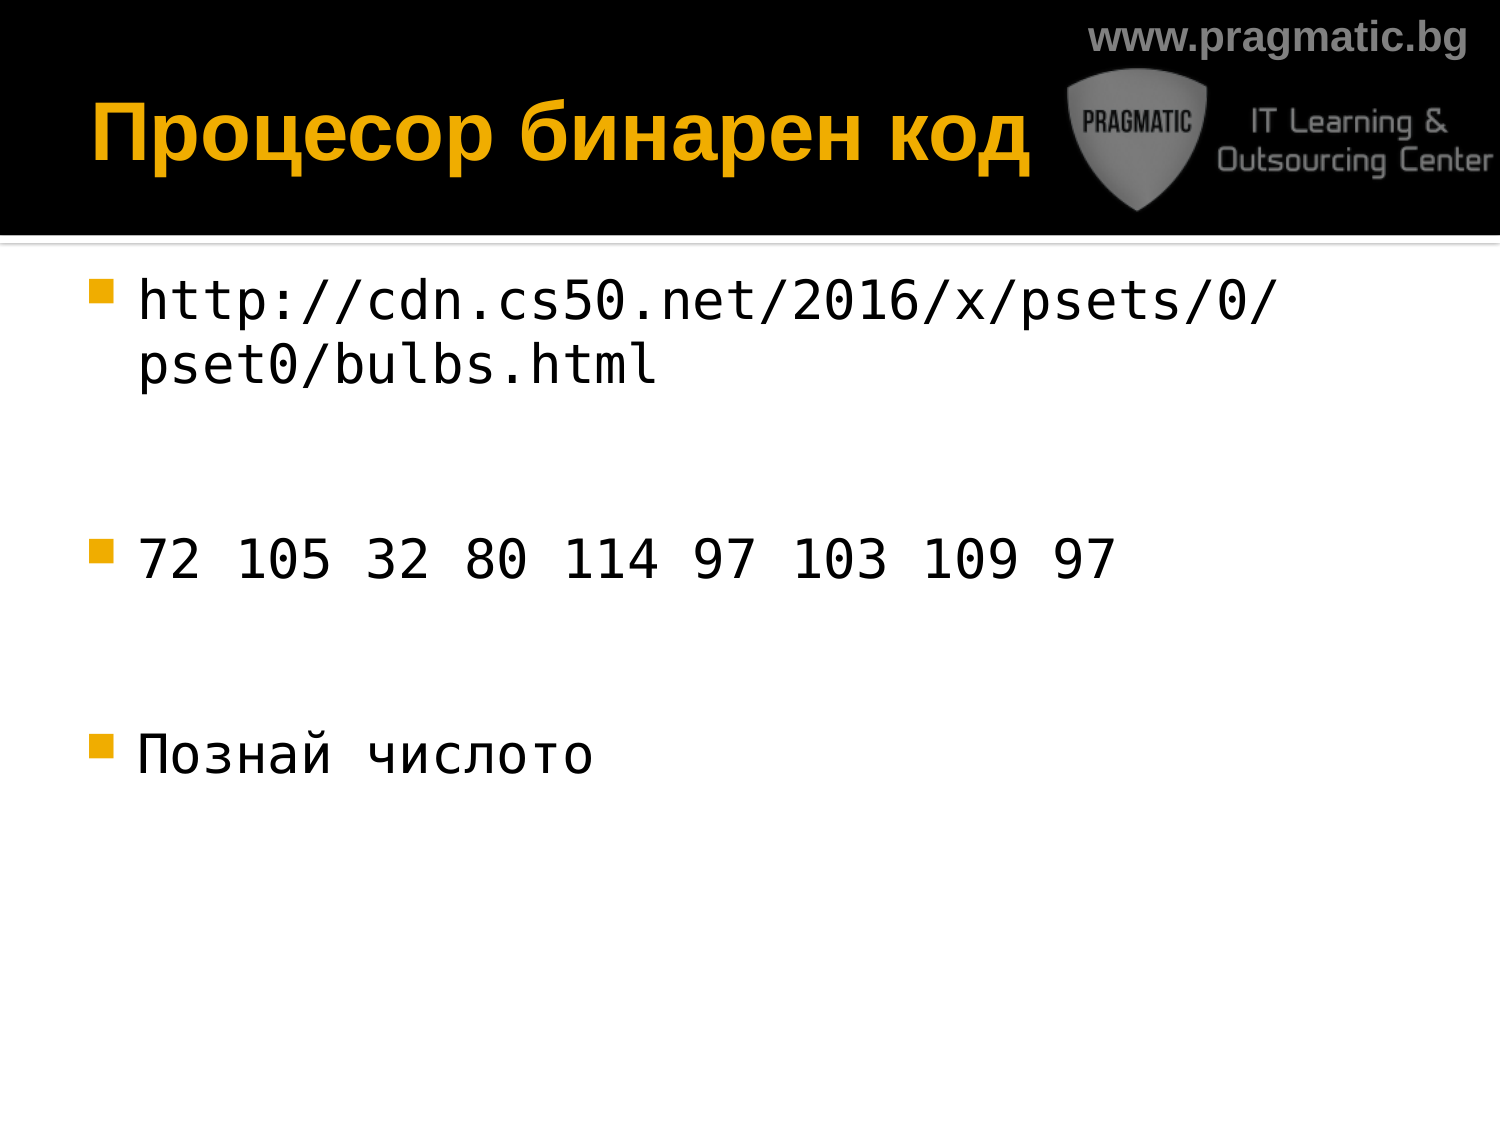

# Процесор бинарен код
http://cdn.cs50.net/2016/x/psets/0/pset0/bulbs.html

72 105 32 80 114 97 103 109 97

Познай числото